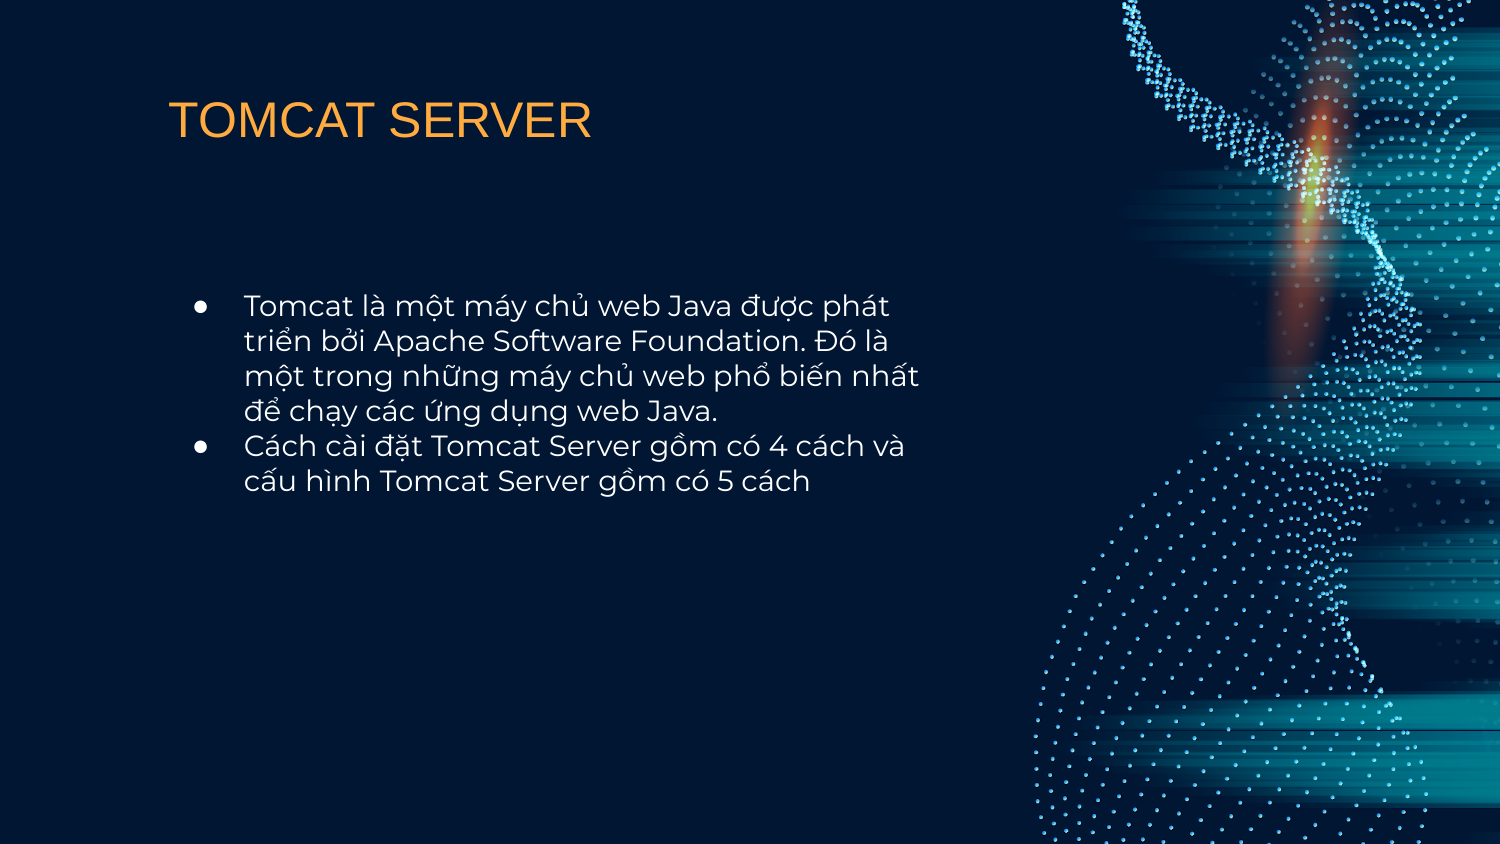

# TOMCAT SERVER
Tomcat là một máy chủ web Java được phát triển bởi Apache Software Foundation. Đó là một trong những máy chủ web phổ biến nhất để chạy các ứng dụng web Java.
Cách cài đặt Tomcat Server gồm có 4 cách và cấu hình Tomcat Server gồm có 5 cách